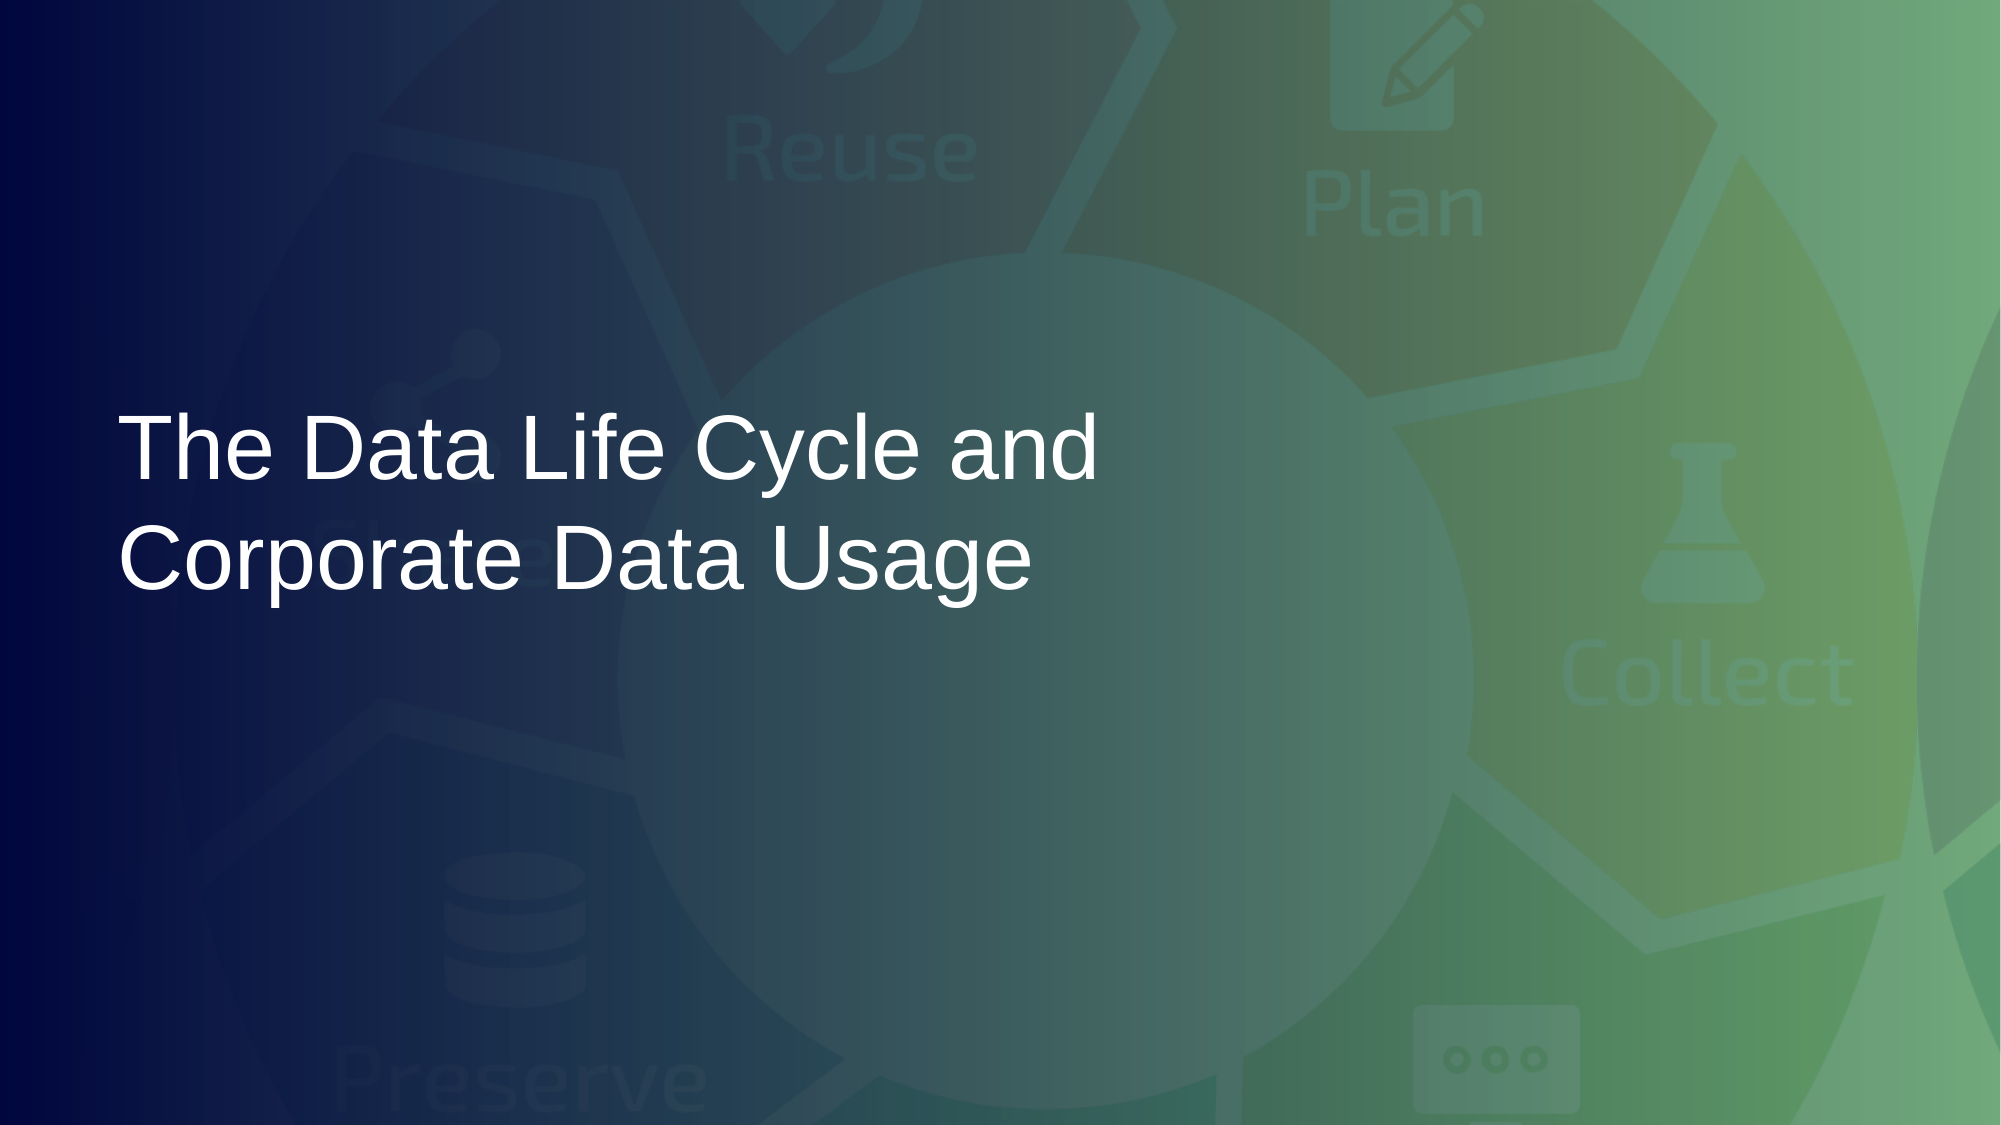

# The Data Life Cycle and Corporate Data Usage